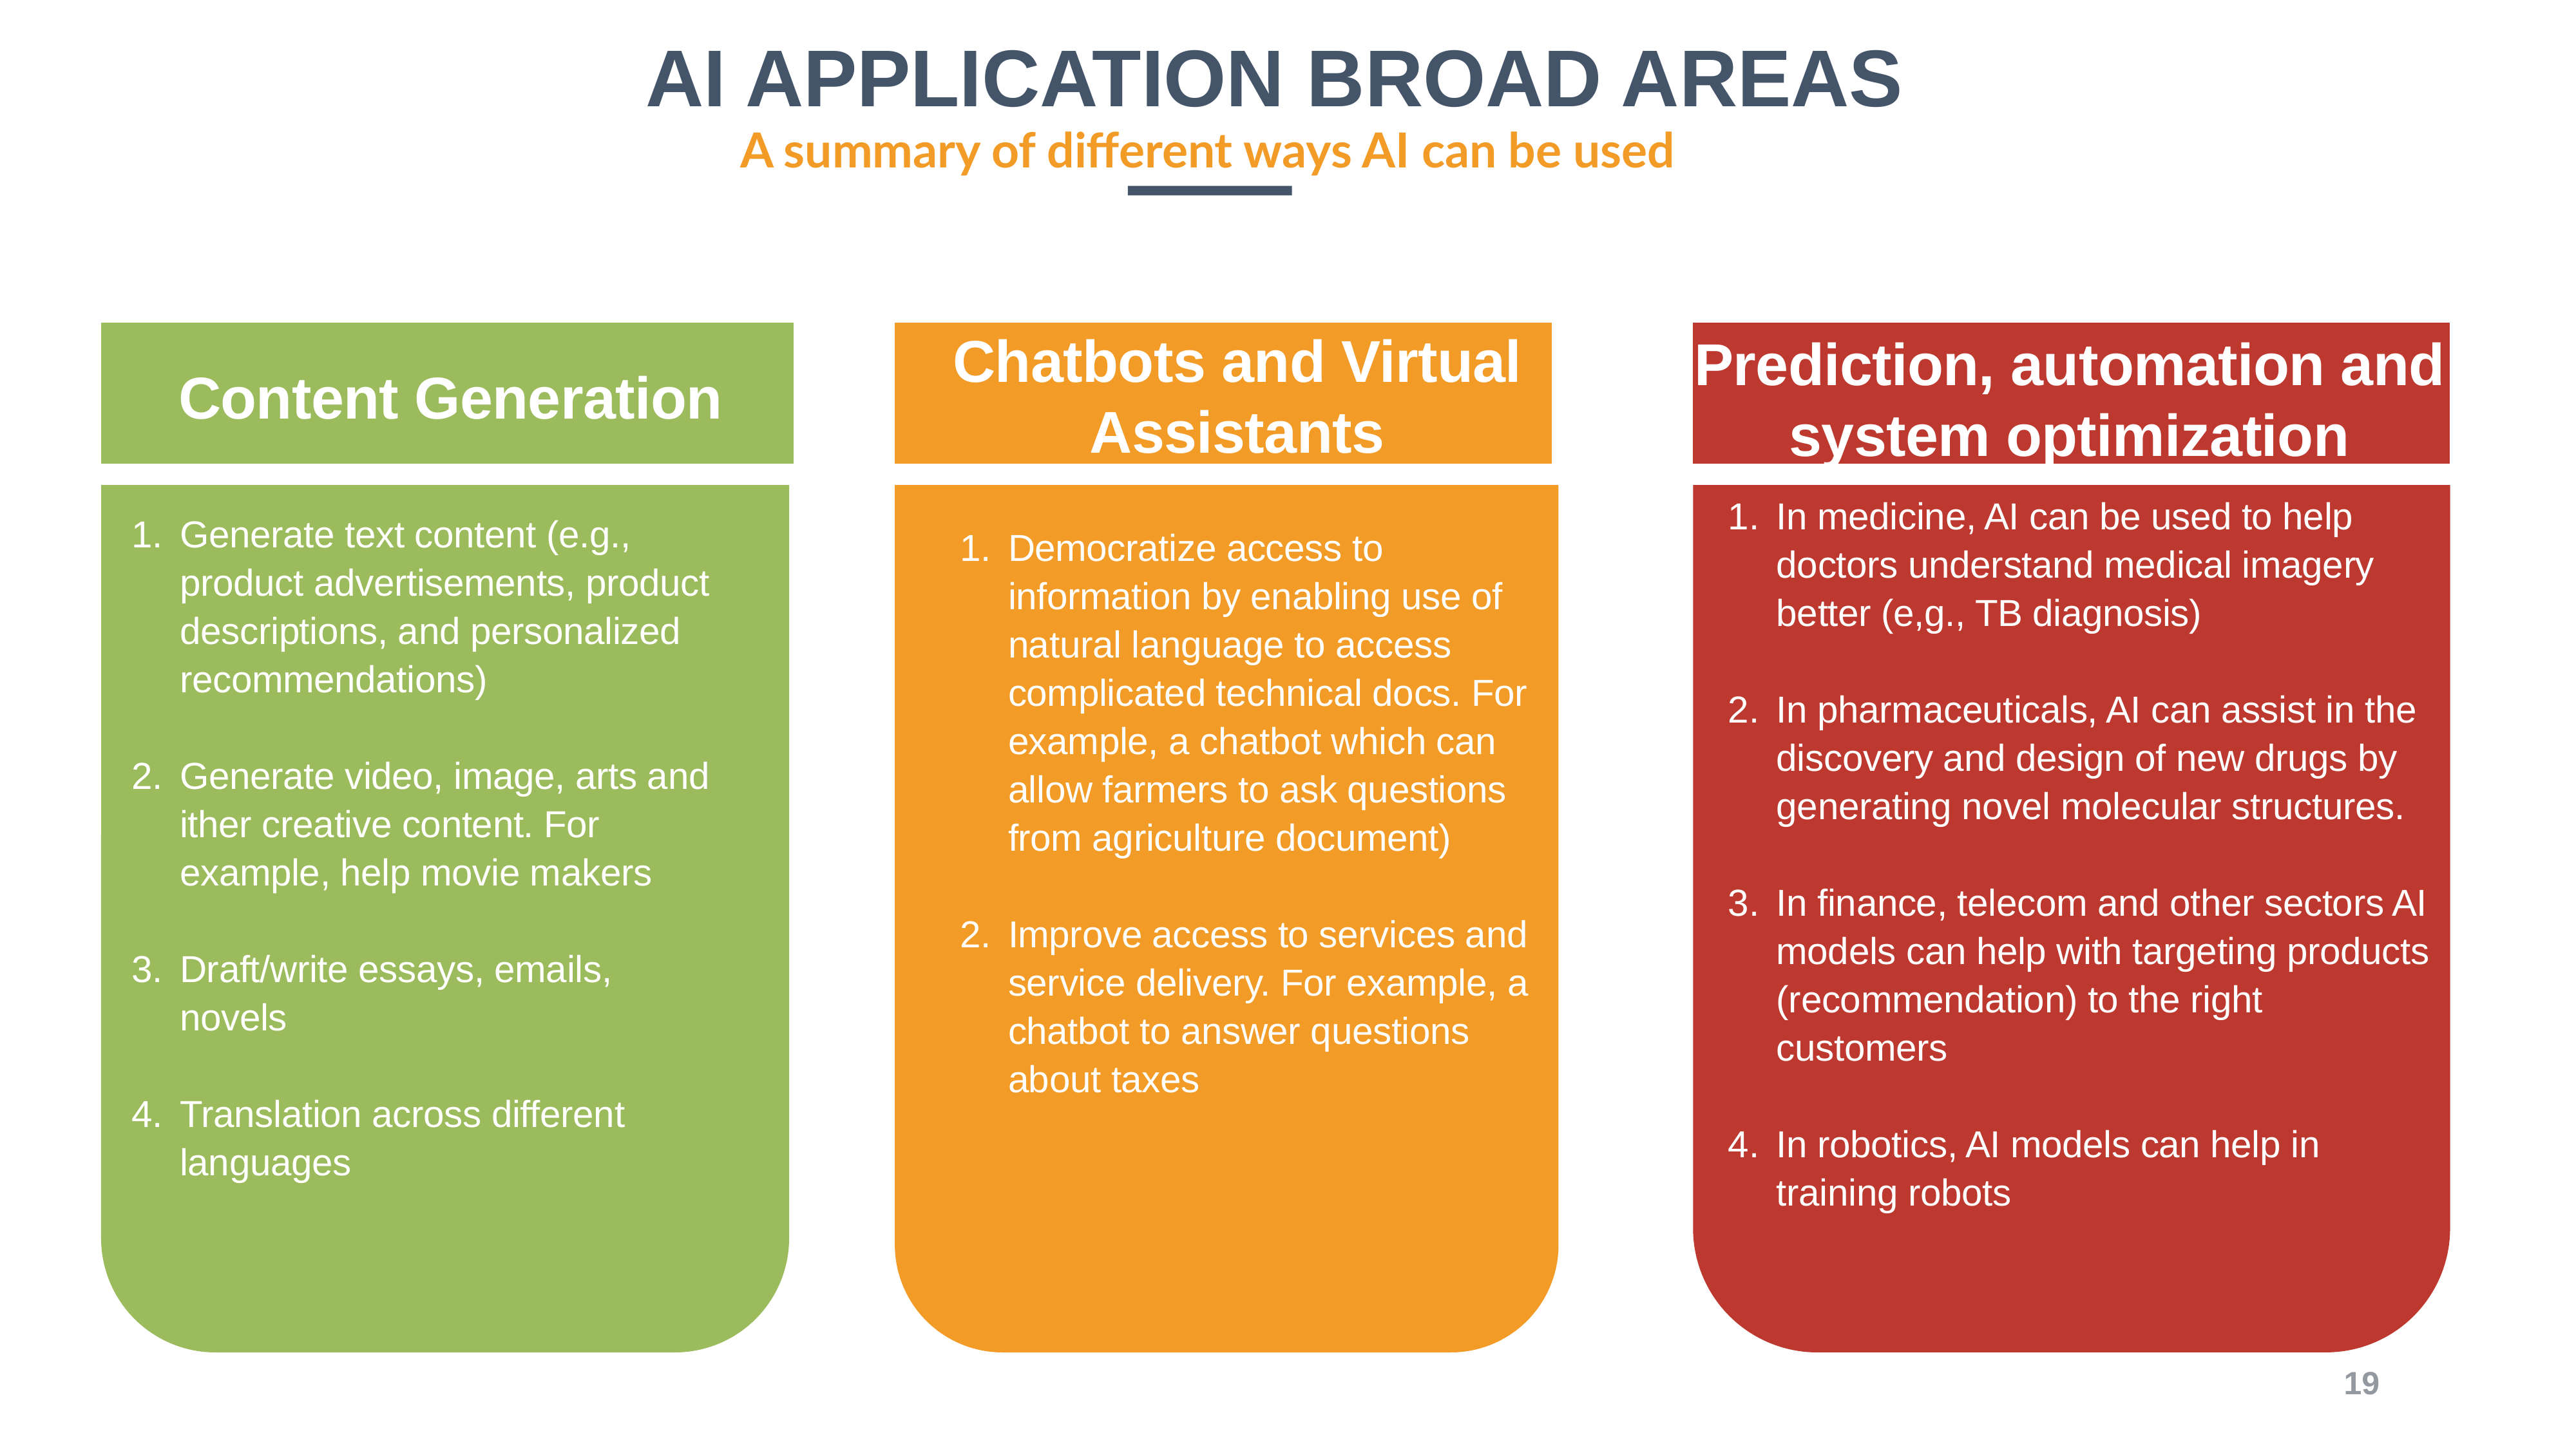

AI APPLICATION BROAD AREAS
A summary of different ways AI can be used

Chatbots and Virtual Assistants
Prediction, automation and system optimization

Content Generation
In medicine, AI can be used to help doctors understand medical imagery better (e,g., TB diagnosis)

In pharmaceuticals, AI can assist in the discovery and design of new drugs by generating novel molecular structures.

In finance, telecom and other sectors AI models can help with targeting products (recommendation) to the right customers

In robotics, AI models can help in training robots

Generate text content (e.g., product advertisements, product descriptions, and personalized recommendations)

Generate video, image, arts and ither creative content. For example, help movie makers

Draft/write essays, emails, novels

Translation across different languages
Democratize access to information by enabling use of natural language to access complicated technical docs. For example, a chatbot which can allow farmers to ask questions from agriculture document)

Improve access to services and service delivery. For example, a chatbot to answer questions about taxes

19